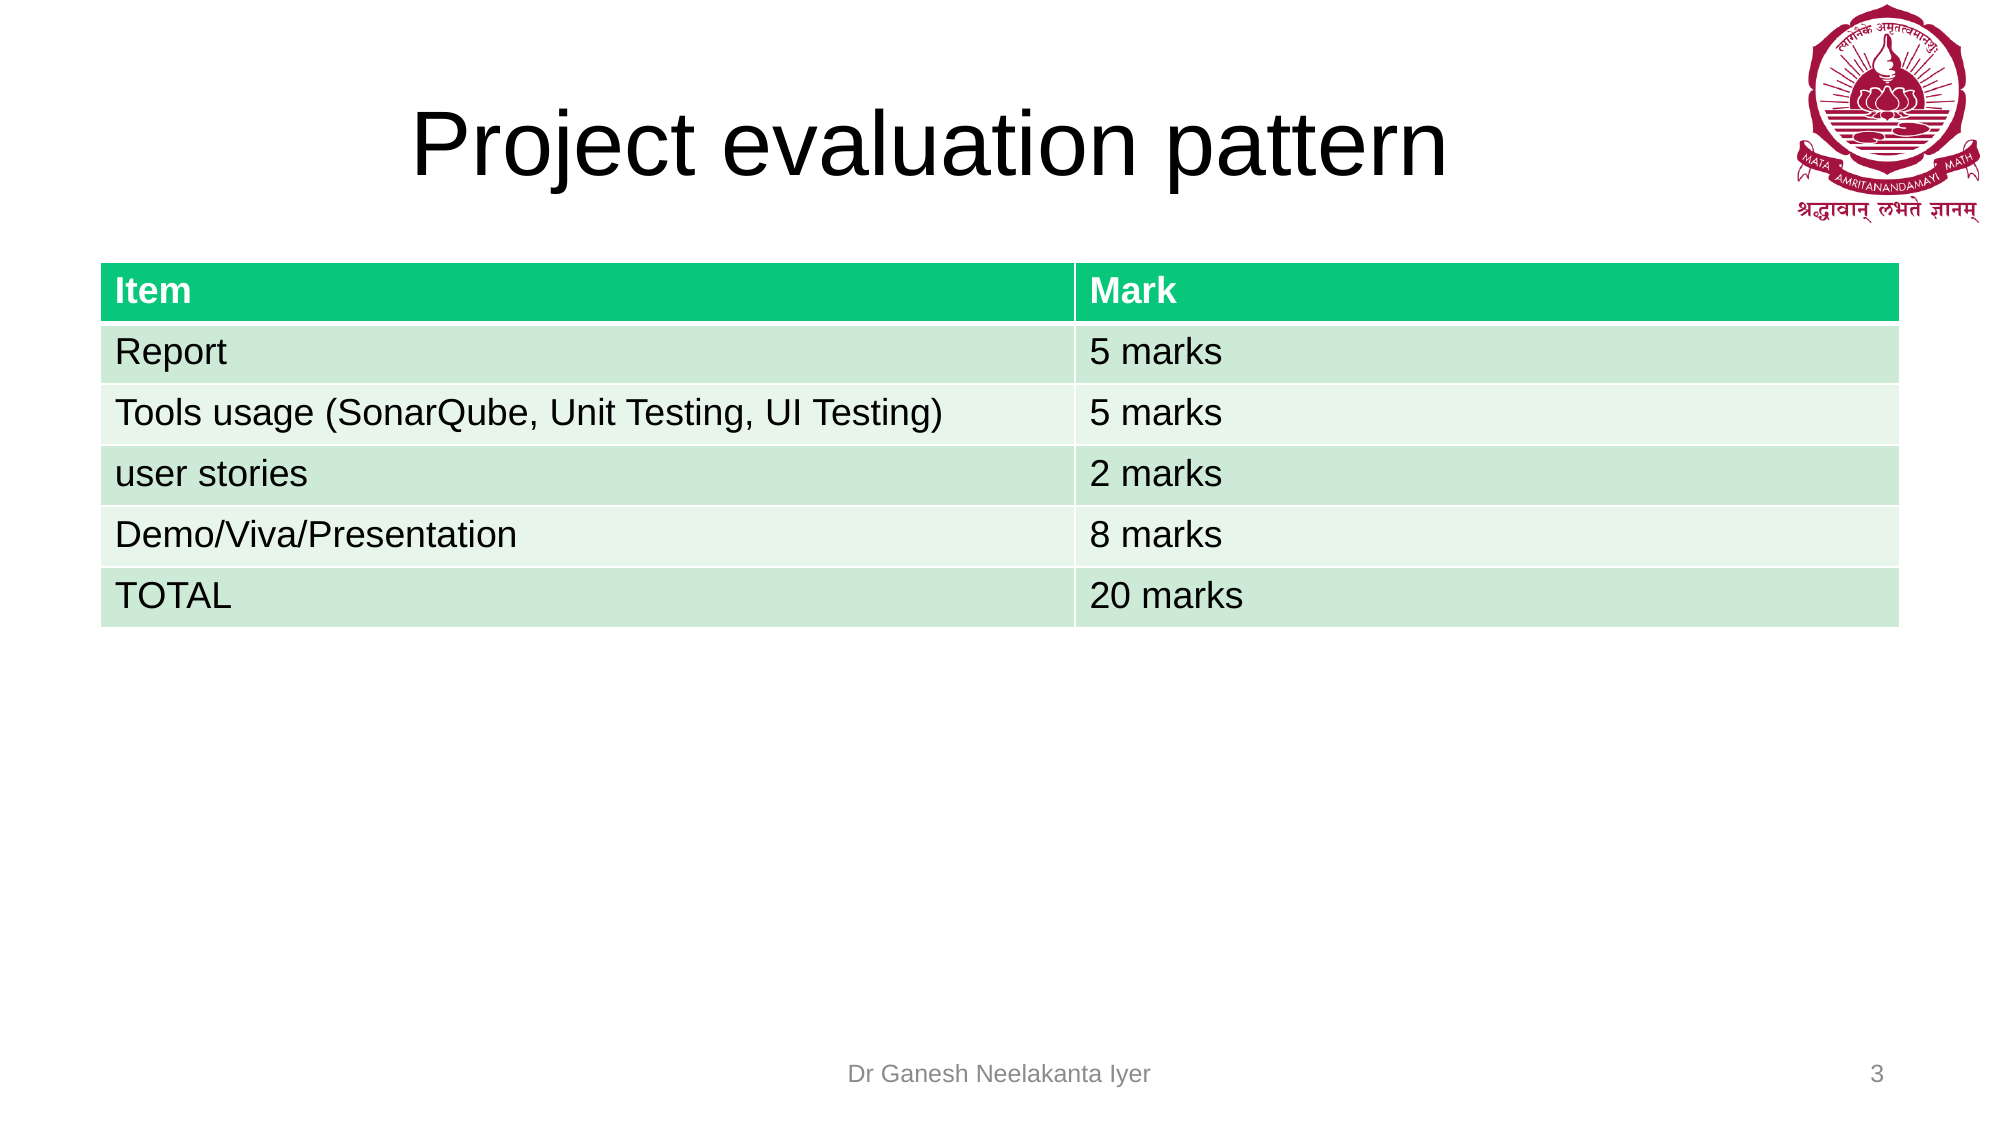

# Project evaluation pattern
| Item | Mark |
| --- | --- |
| Report | 5 marks |
| Tools usage (SonarQube, Unit Testing, UI Testing) | 5 marks |
| user stories | 2 marks |
| Demo/Viva/Presentation | 8 marks |
| TOTAL | 20 marks |
Dr Ganesh Neelakanta Iyer
3